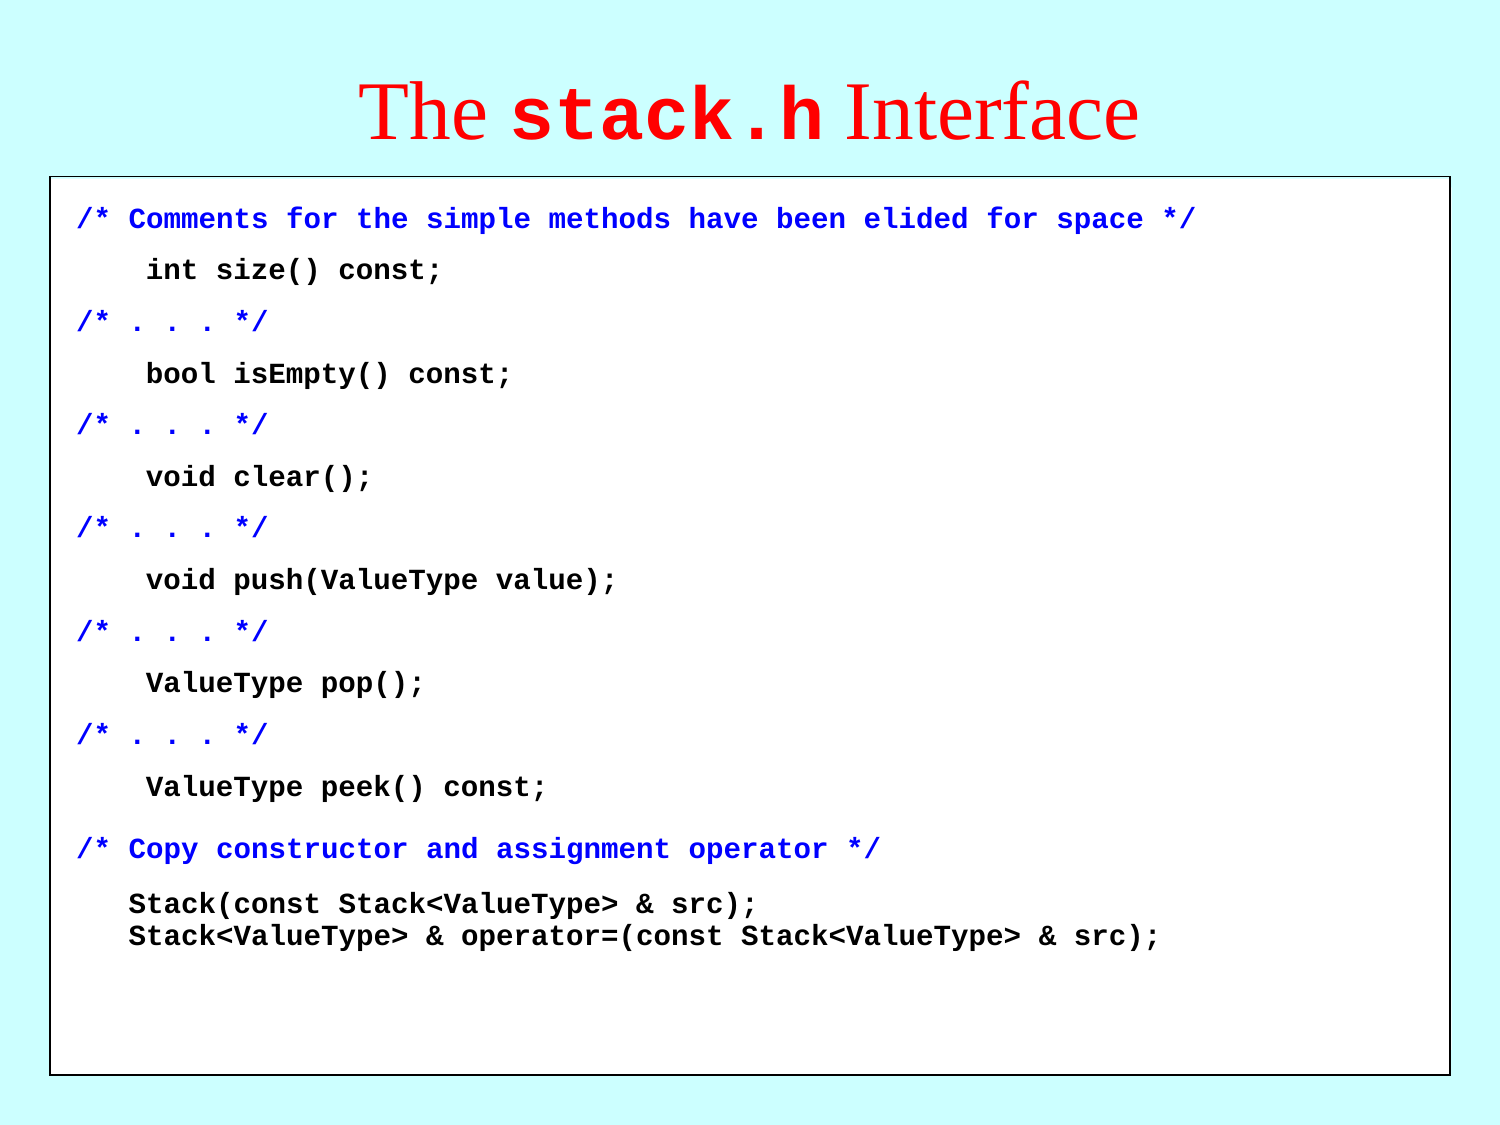

# The stack.h Interface

/* Comments for the simple methods have been elided for space */

    int size() const;

/* . . . */

    bool isEmpty() const;

/* . . . */

    void clear();

/* . . . */

    void push(ValueType value);

/* . . . */

    ValueType pop();

/* . . . */

    ValueType peek() const;

/* Copy constructor and assignment operator */

   Stack(const Stack<ValueType> & src);
   Stack<ValueType> & operator=(const Stack<ValueType> & src);

/*
 * Constructor: Stack
 * Usage: Stack<int> stack;
 * ------------------------
 * The constructor initializes a new empty stack containing
 * the specified value type.
 */

    Stack();

/*
 * Destructor: ~Stack
 * Usage: (usually implicit)
 * -------------------------
 * The destructor deallocates any heap storage associated
 * with this stack.
 */

    ~Stack();